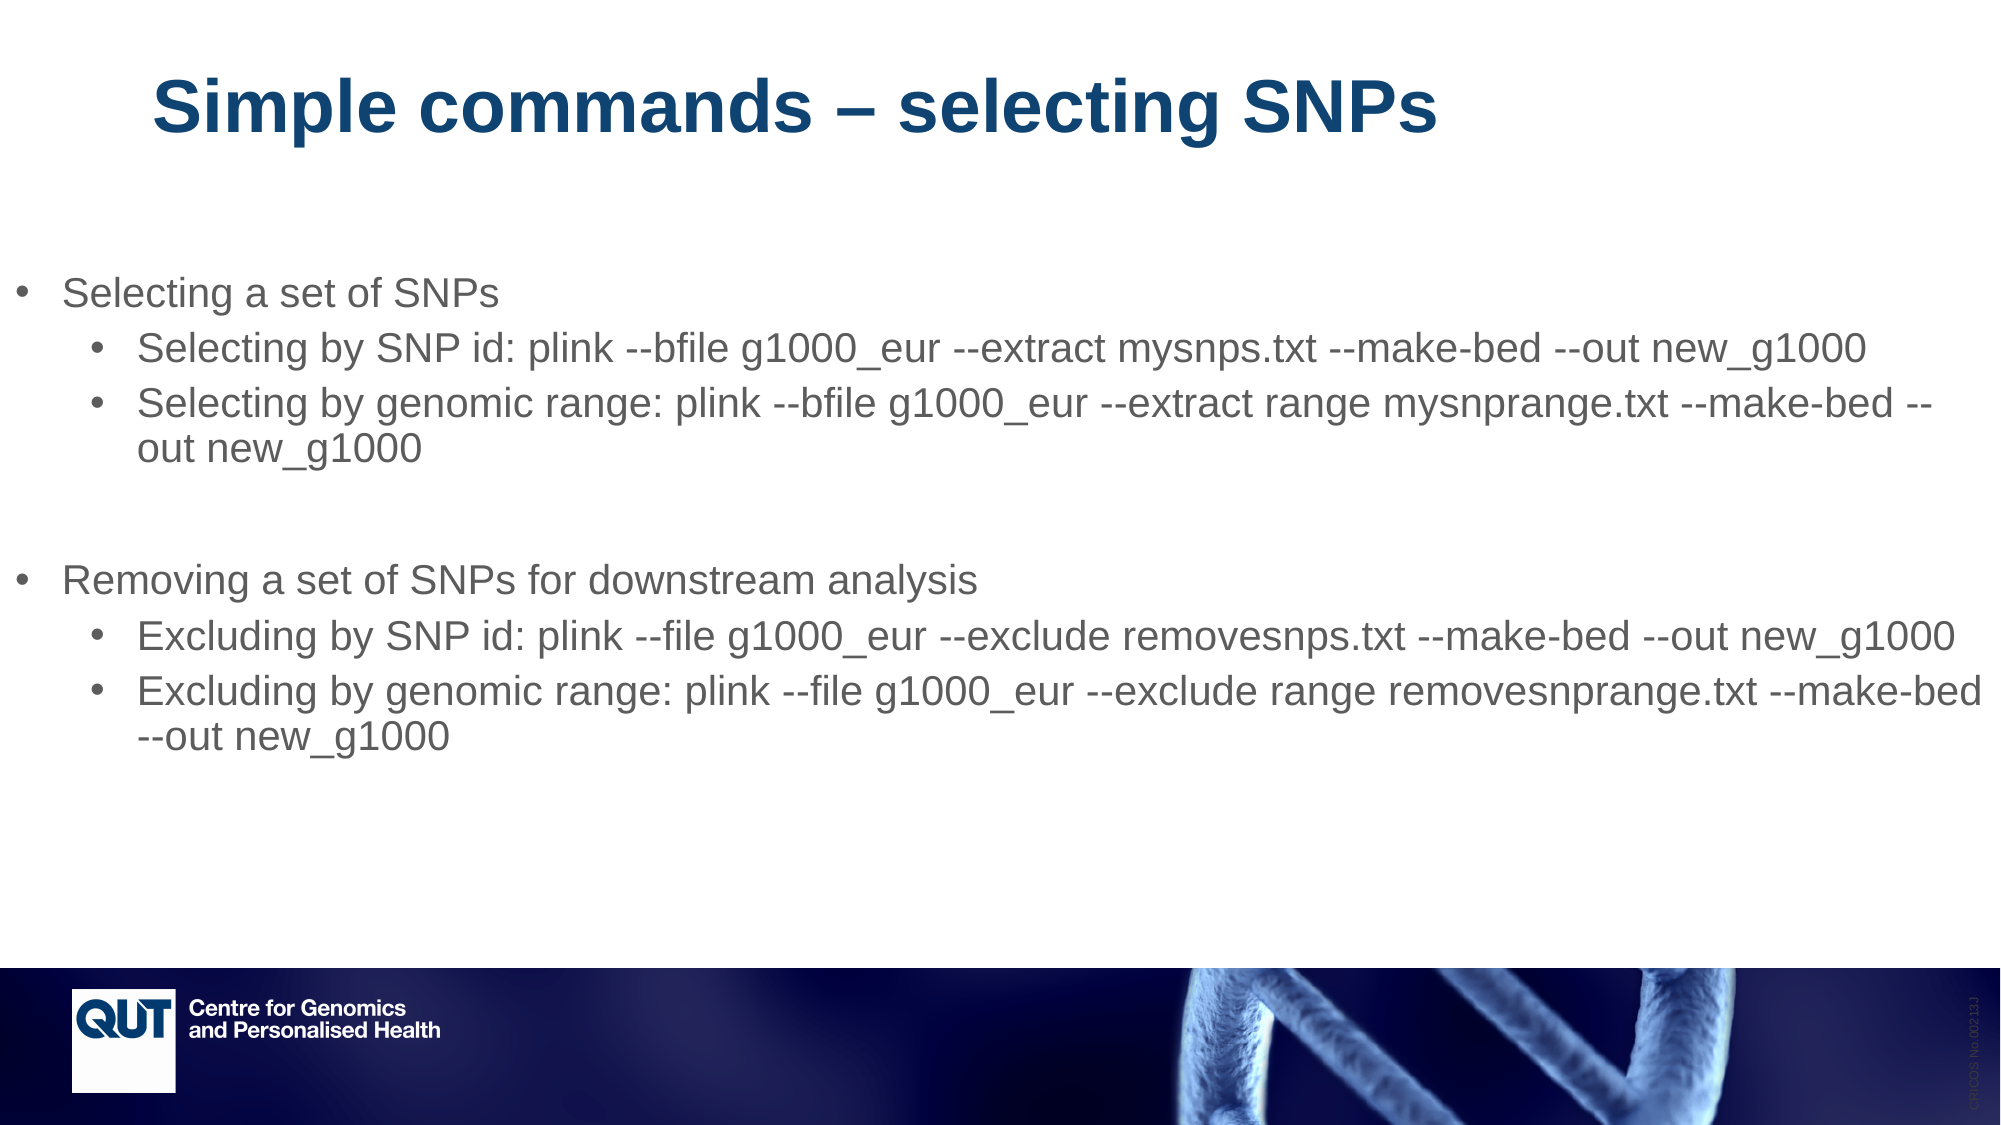

Simple commands – selecting SNPs
Selecting a set of SNPs
Selecting by SNP id: plink --bfile g1000_eur --extract mysnps.txt --make-bed --out new_g1000
Selecting by genomic range: plink --bfile g1000_eur --extract range mysnprange.txt --make-bed --out new_g1000

Removing a set of SNPs for downstream analysis
Excluding by SNP id: plink --file g1000_eur --exclude removesnps.txt --make-bed --out new_g1000
Excluding by genomic range: plink --file g1000_eur --exclude range removesnprange.txt --make-bed --out new_g1000